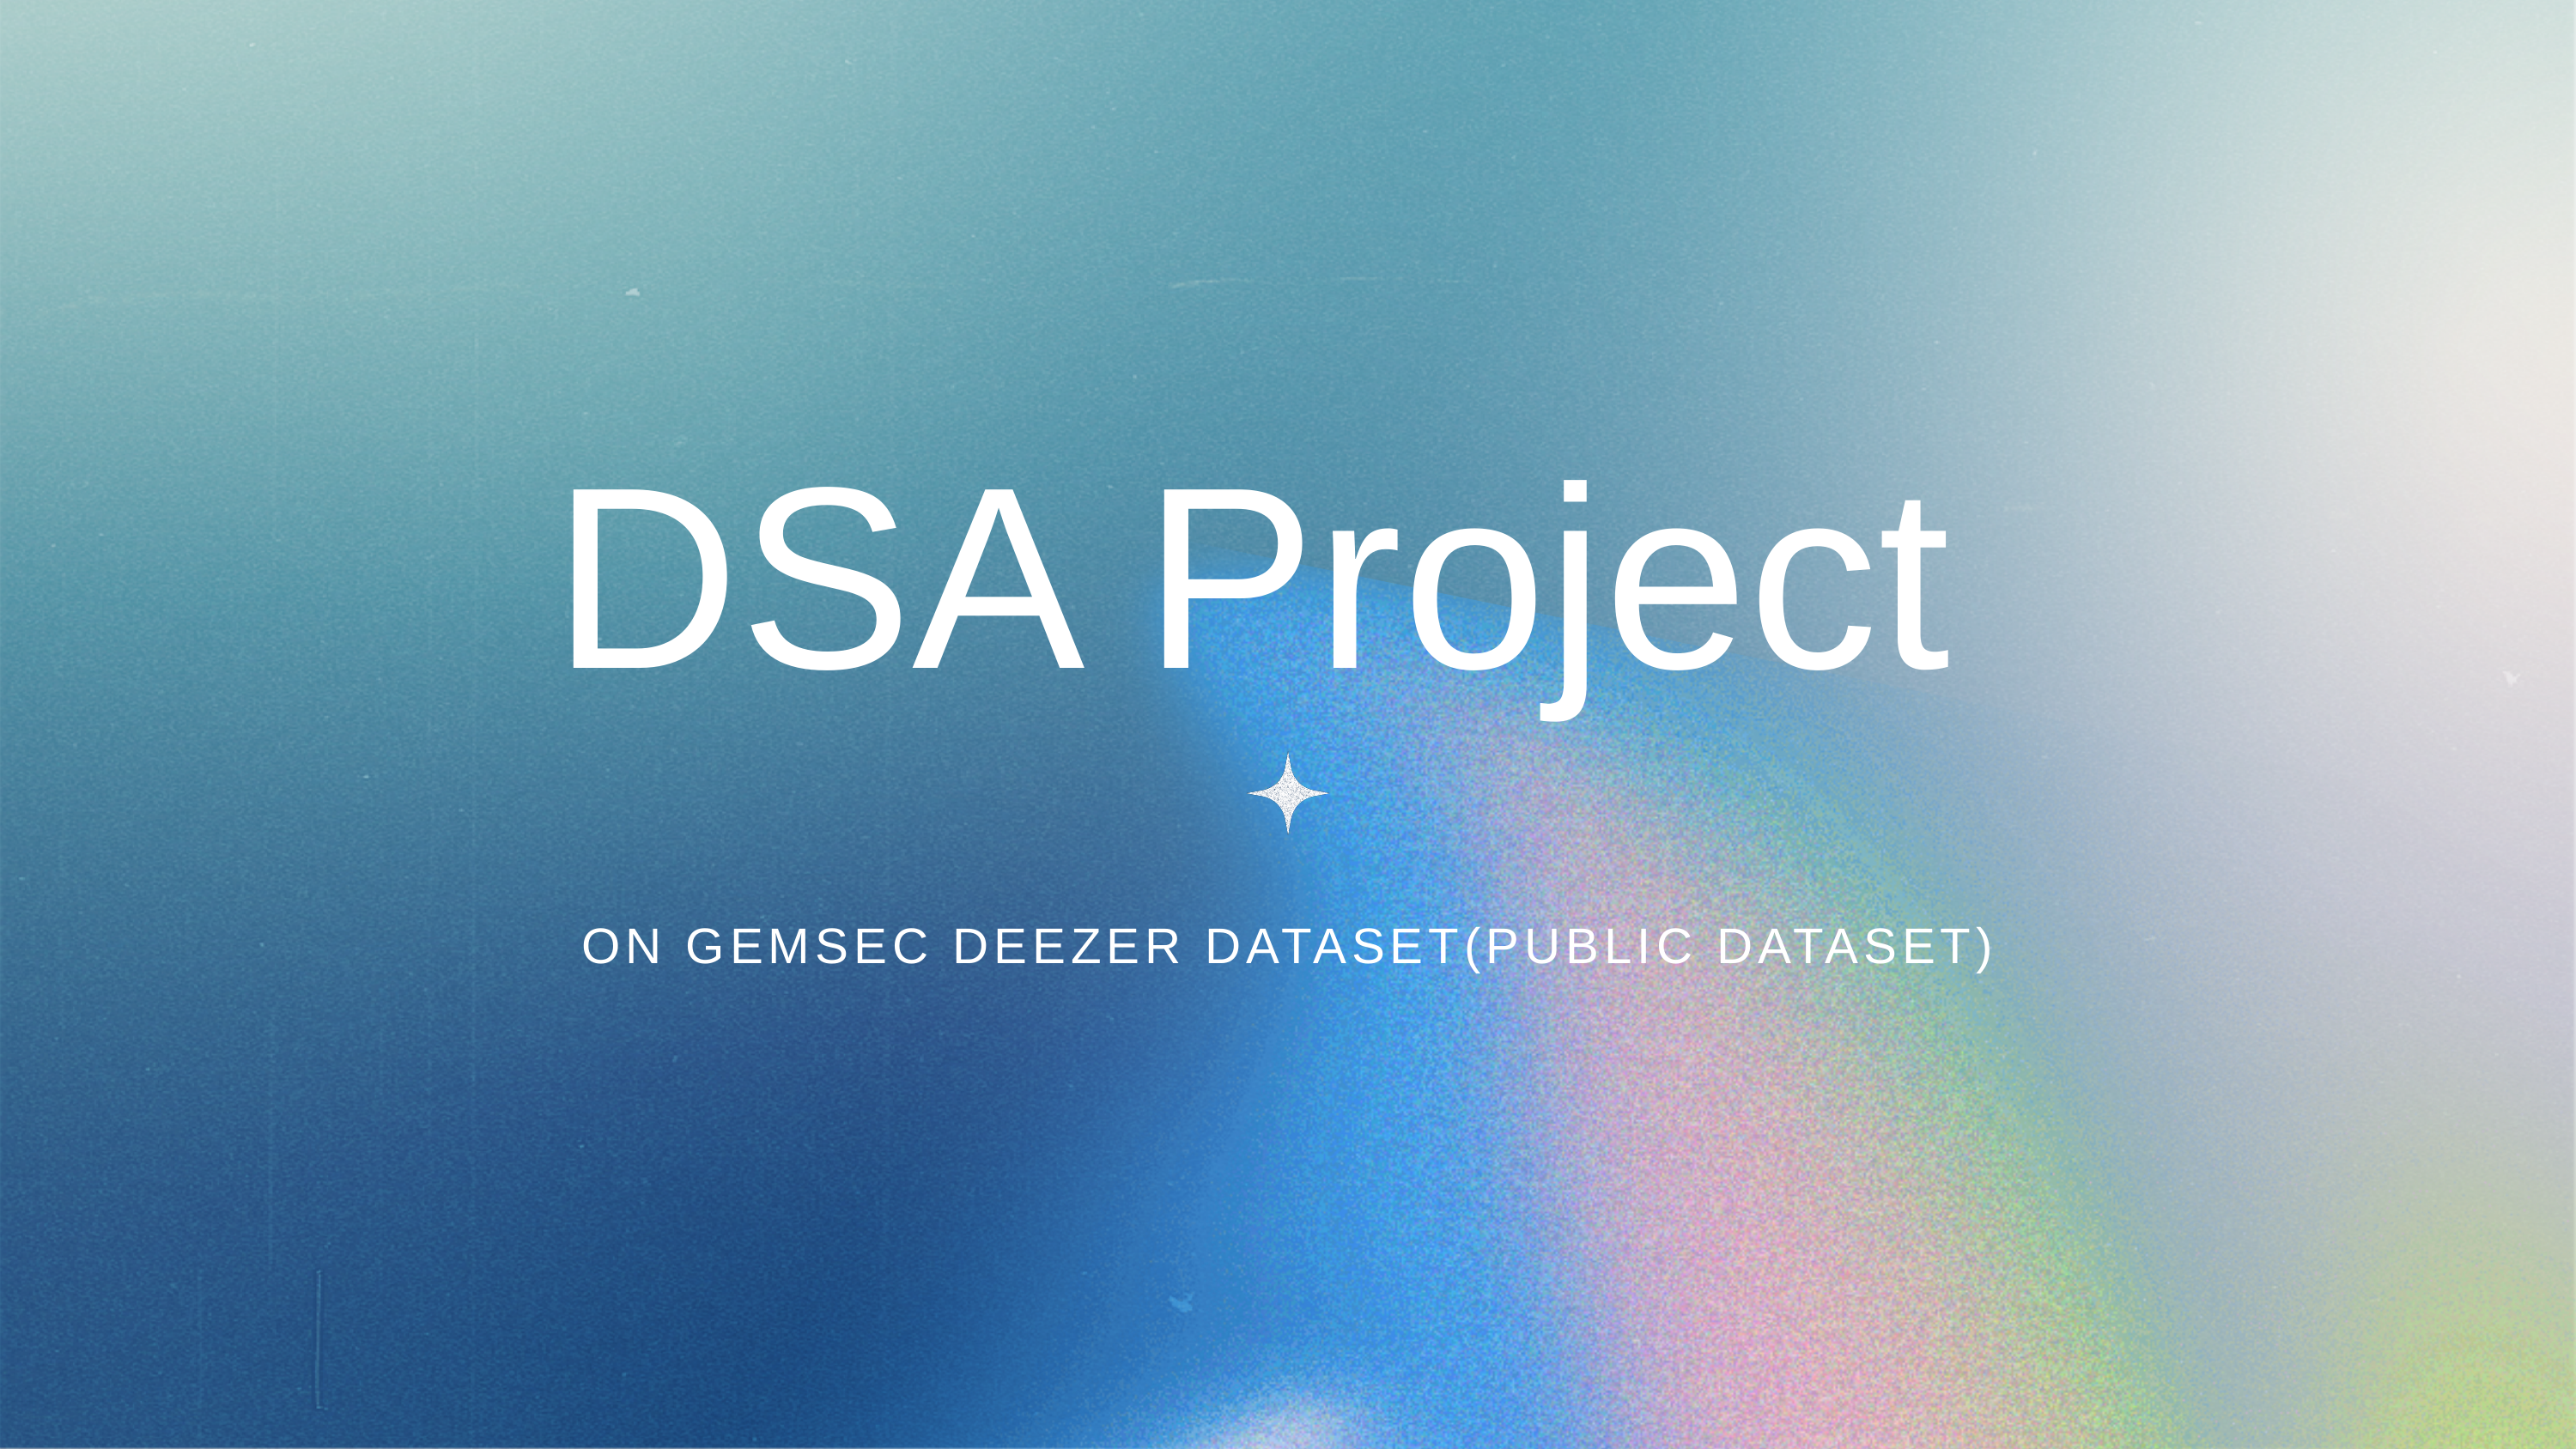

DSA Project

ON GEMSEC DEEZER DATASET(PUBLIC DATASET)